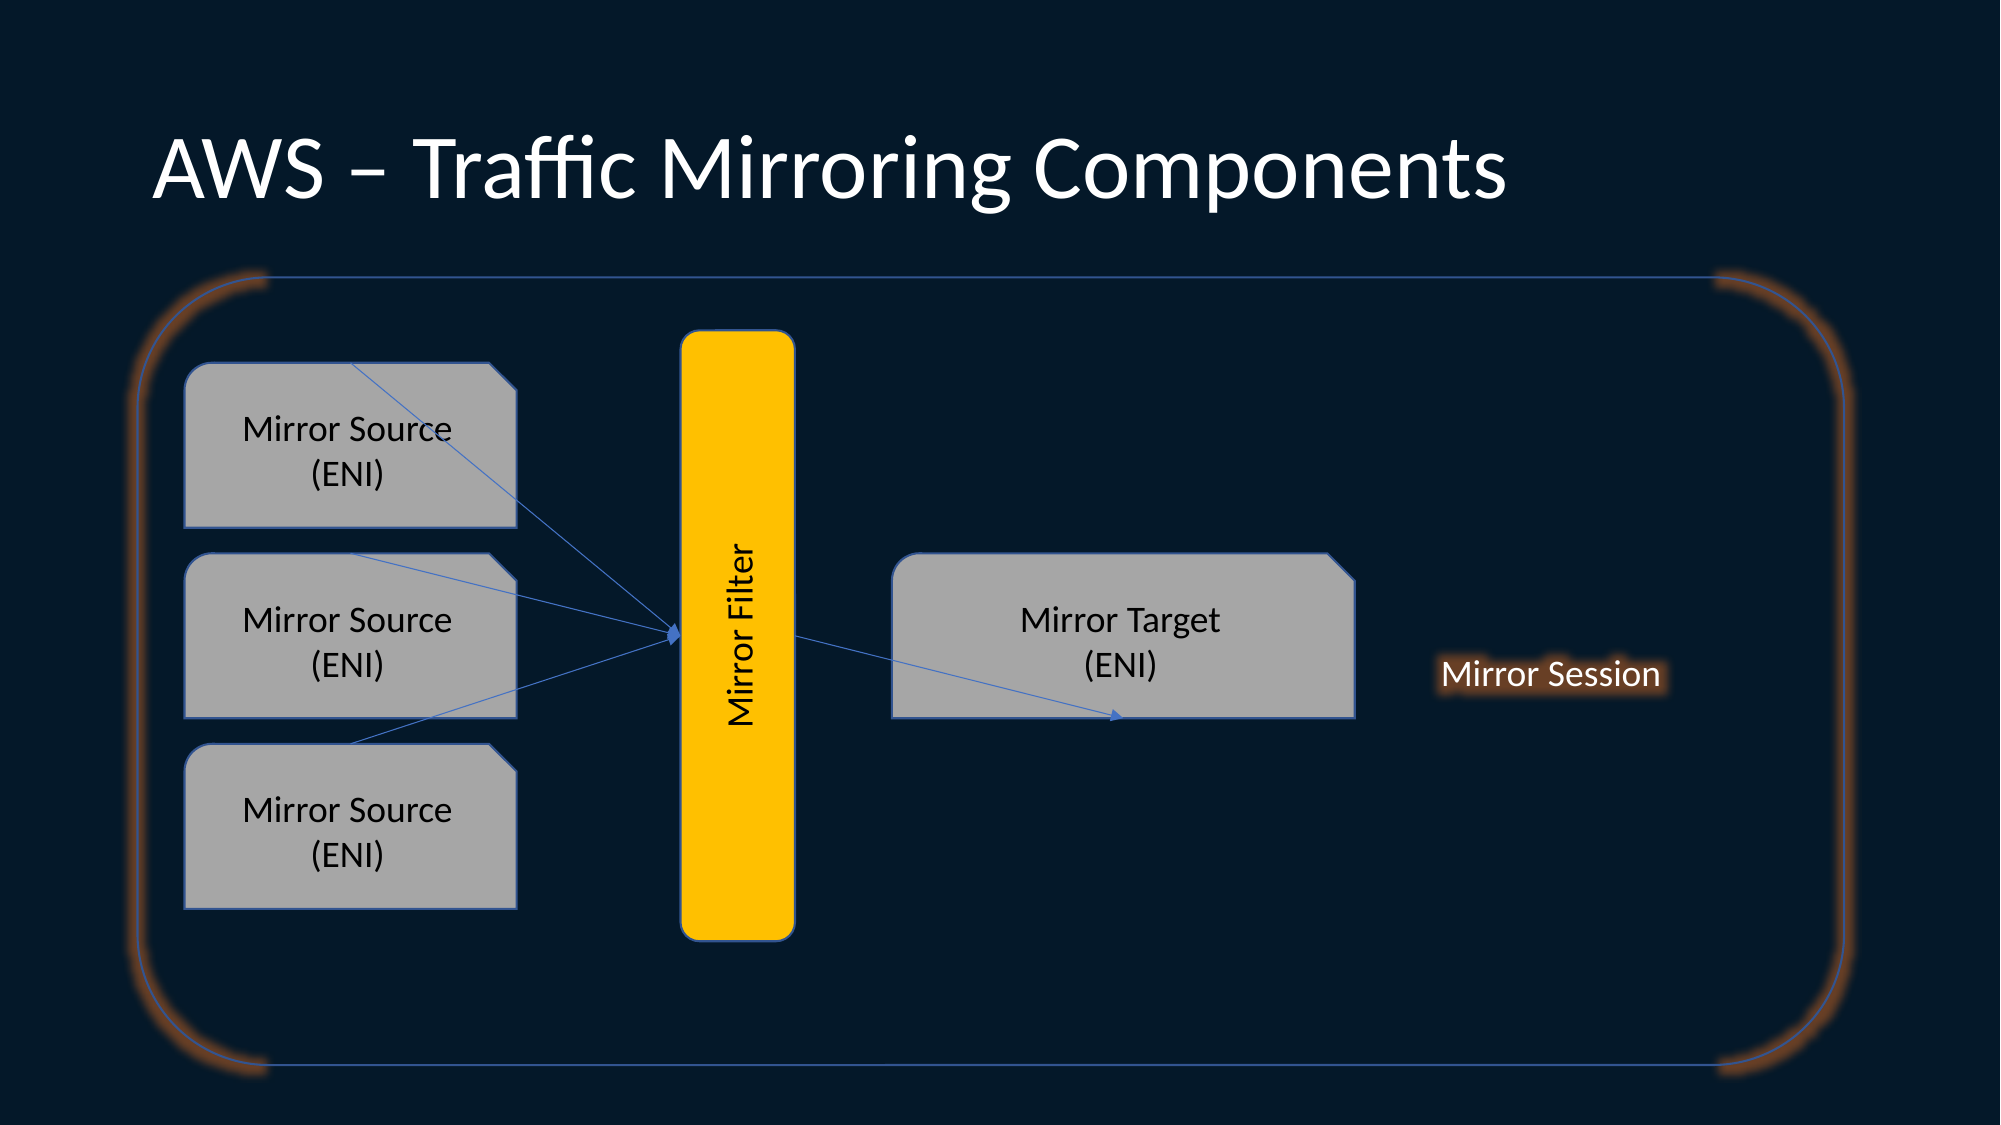

# AWS – Traffic Mirroring Components
						                          Mirror Session
Mirror Source
(ENI)
Mirror Source
(ENI)
Mirror Target
(ENI)
Mirror Filter
Mirror Source
(ENI)